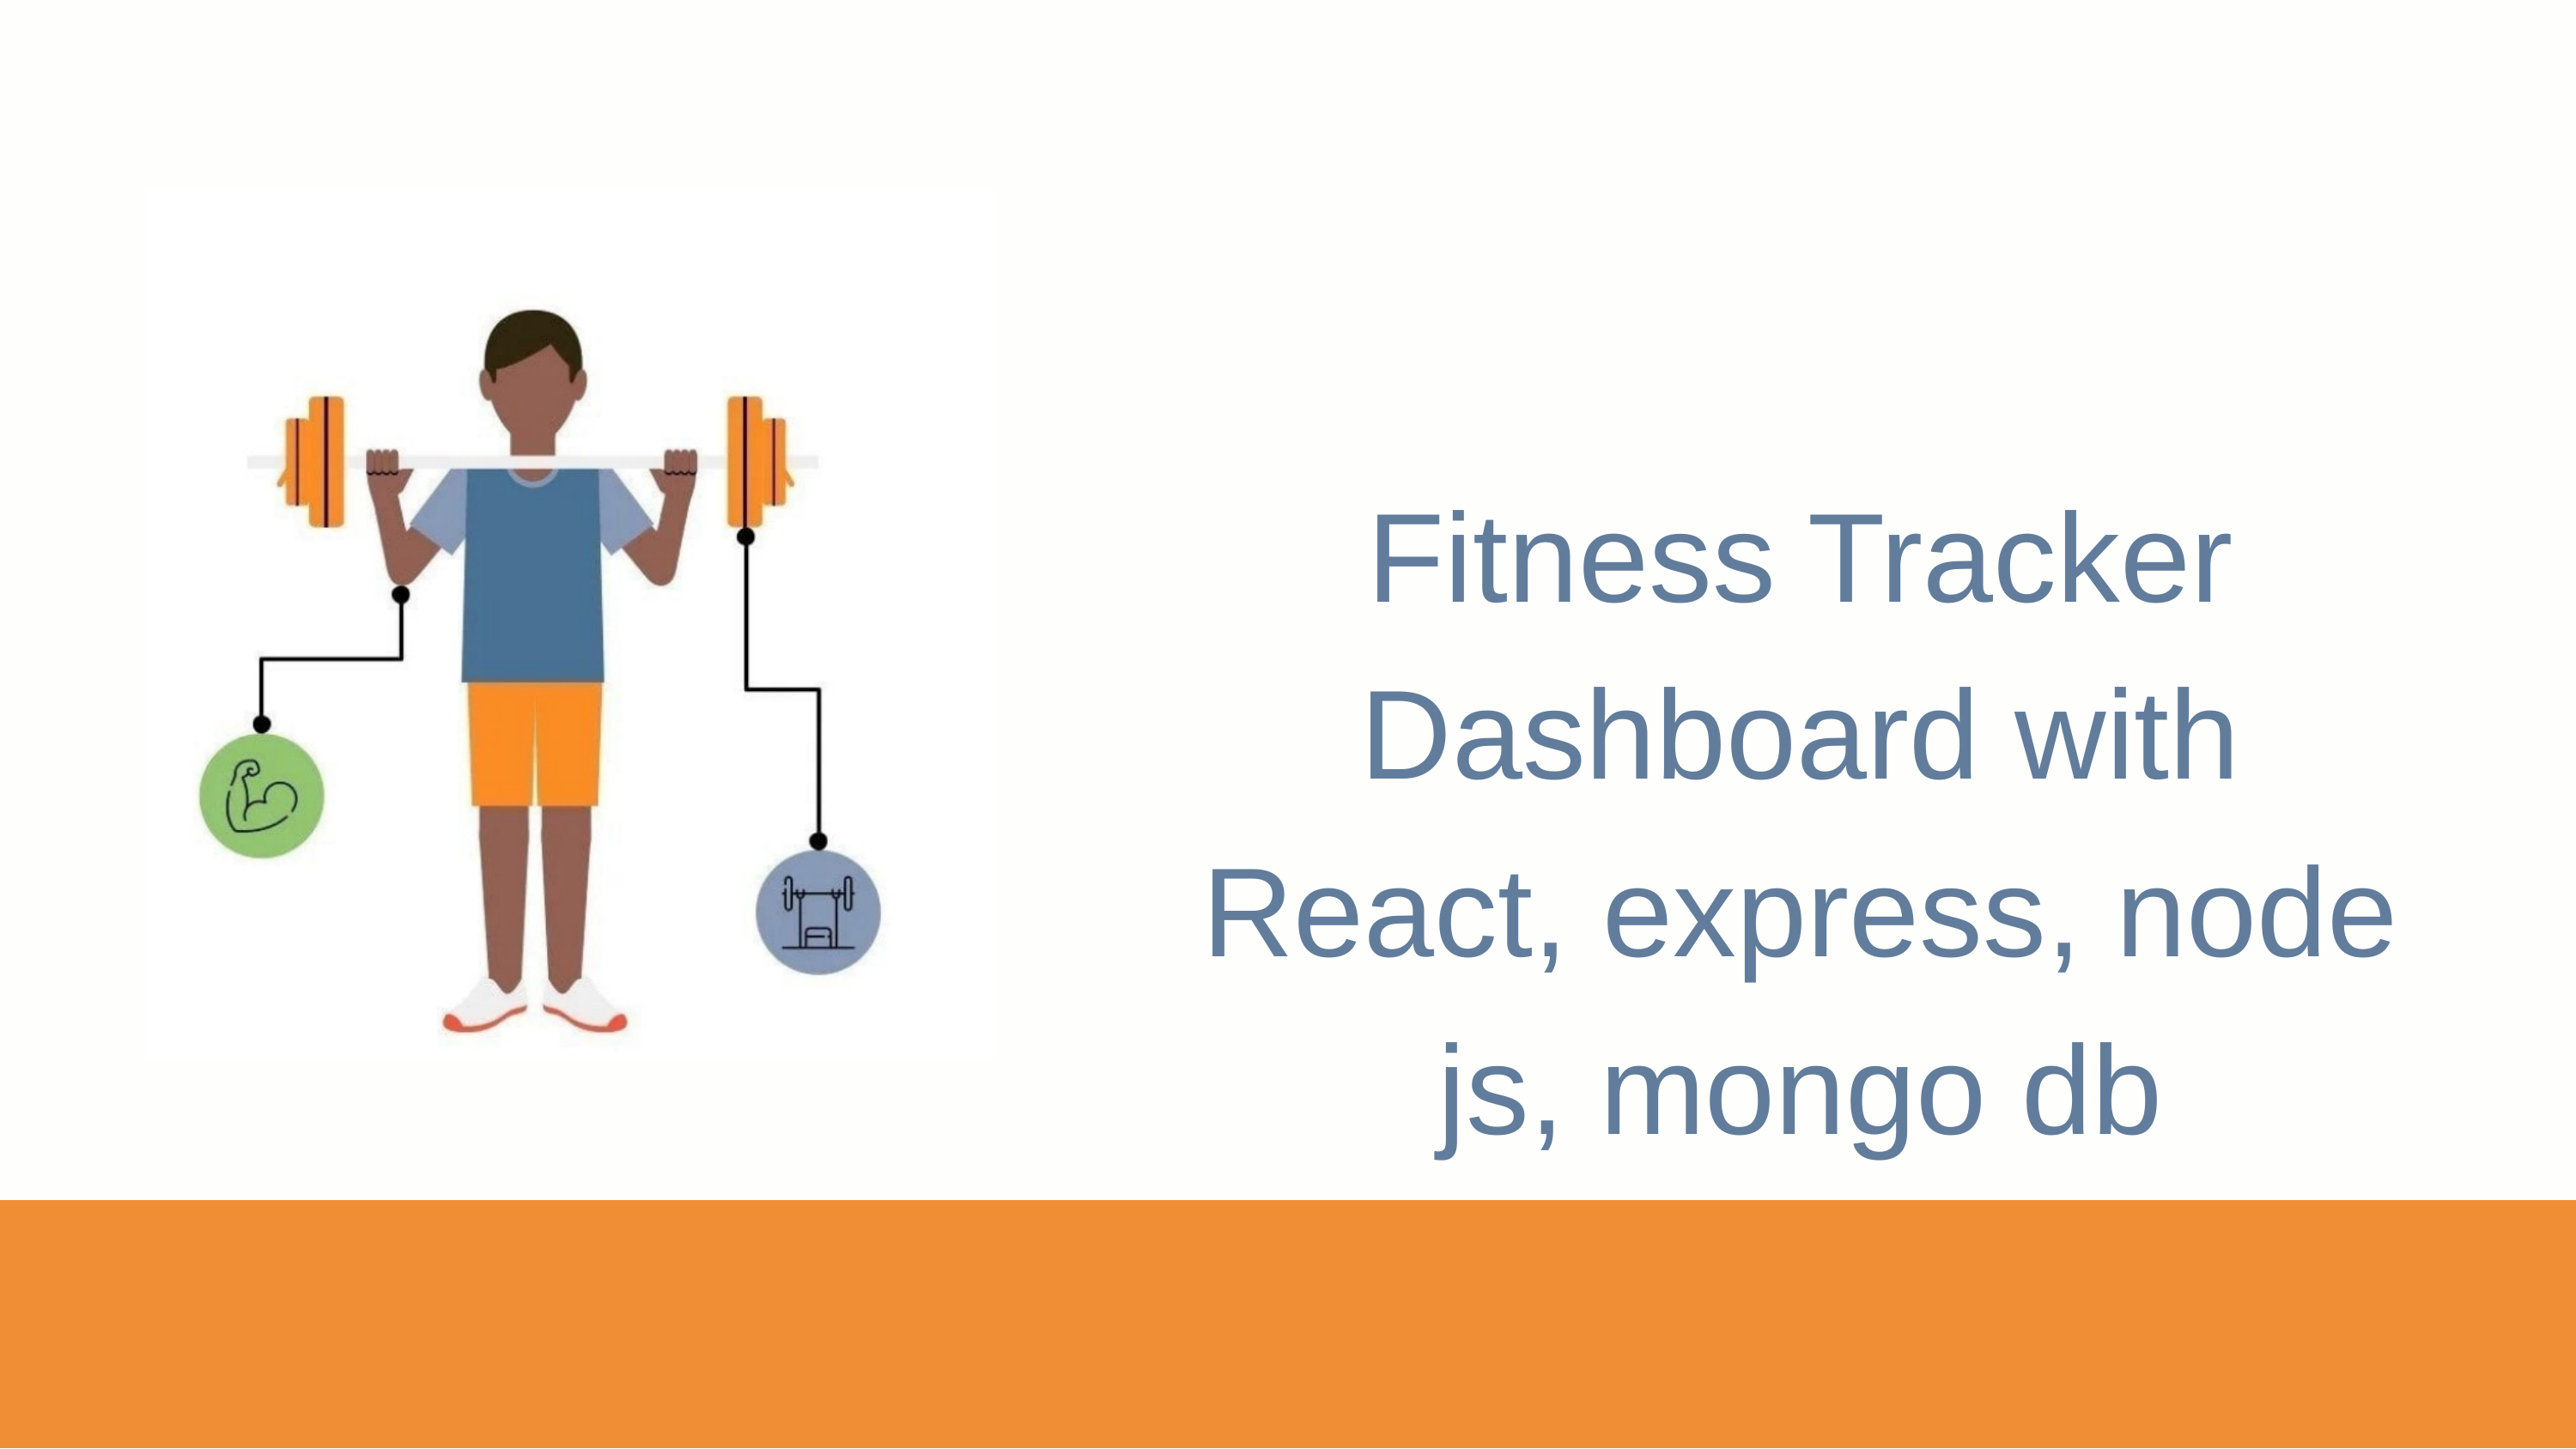

Fitness Tracker Dashboard with React, express, node js, mongo db